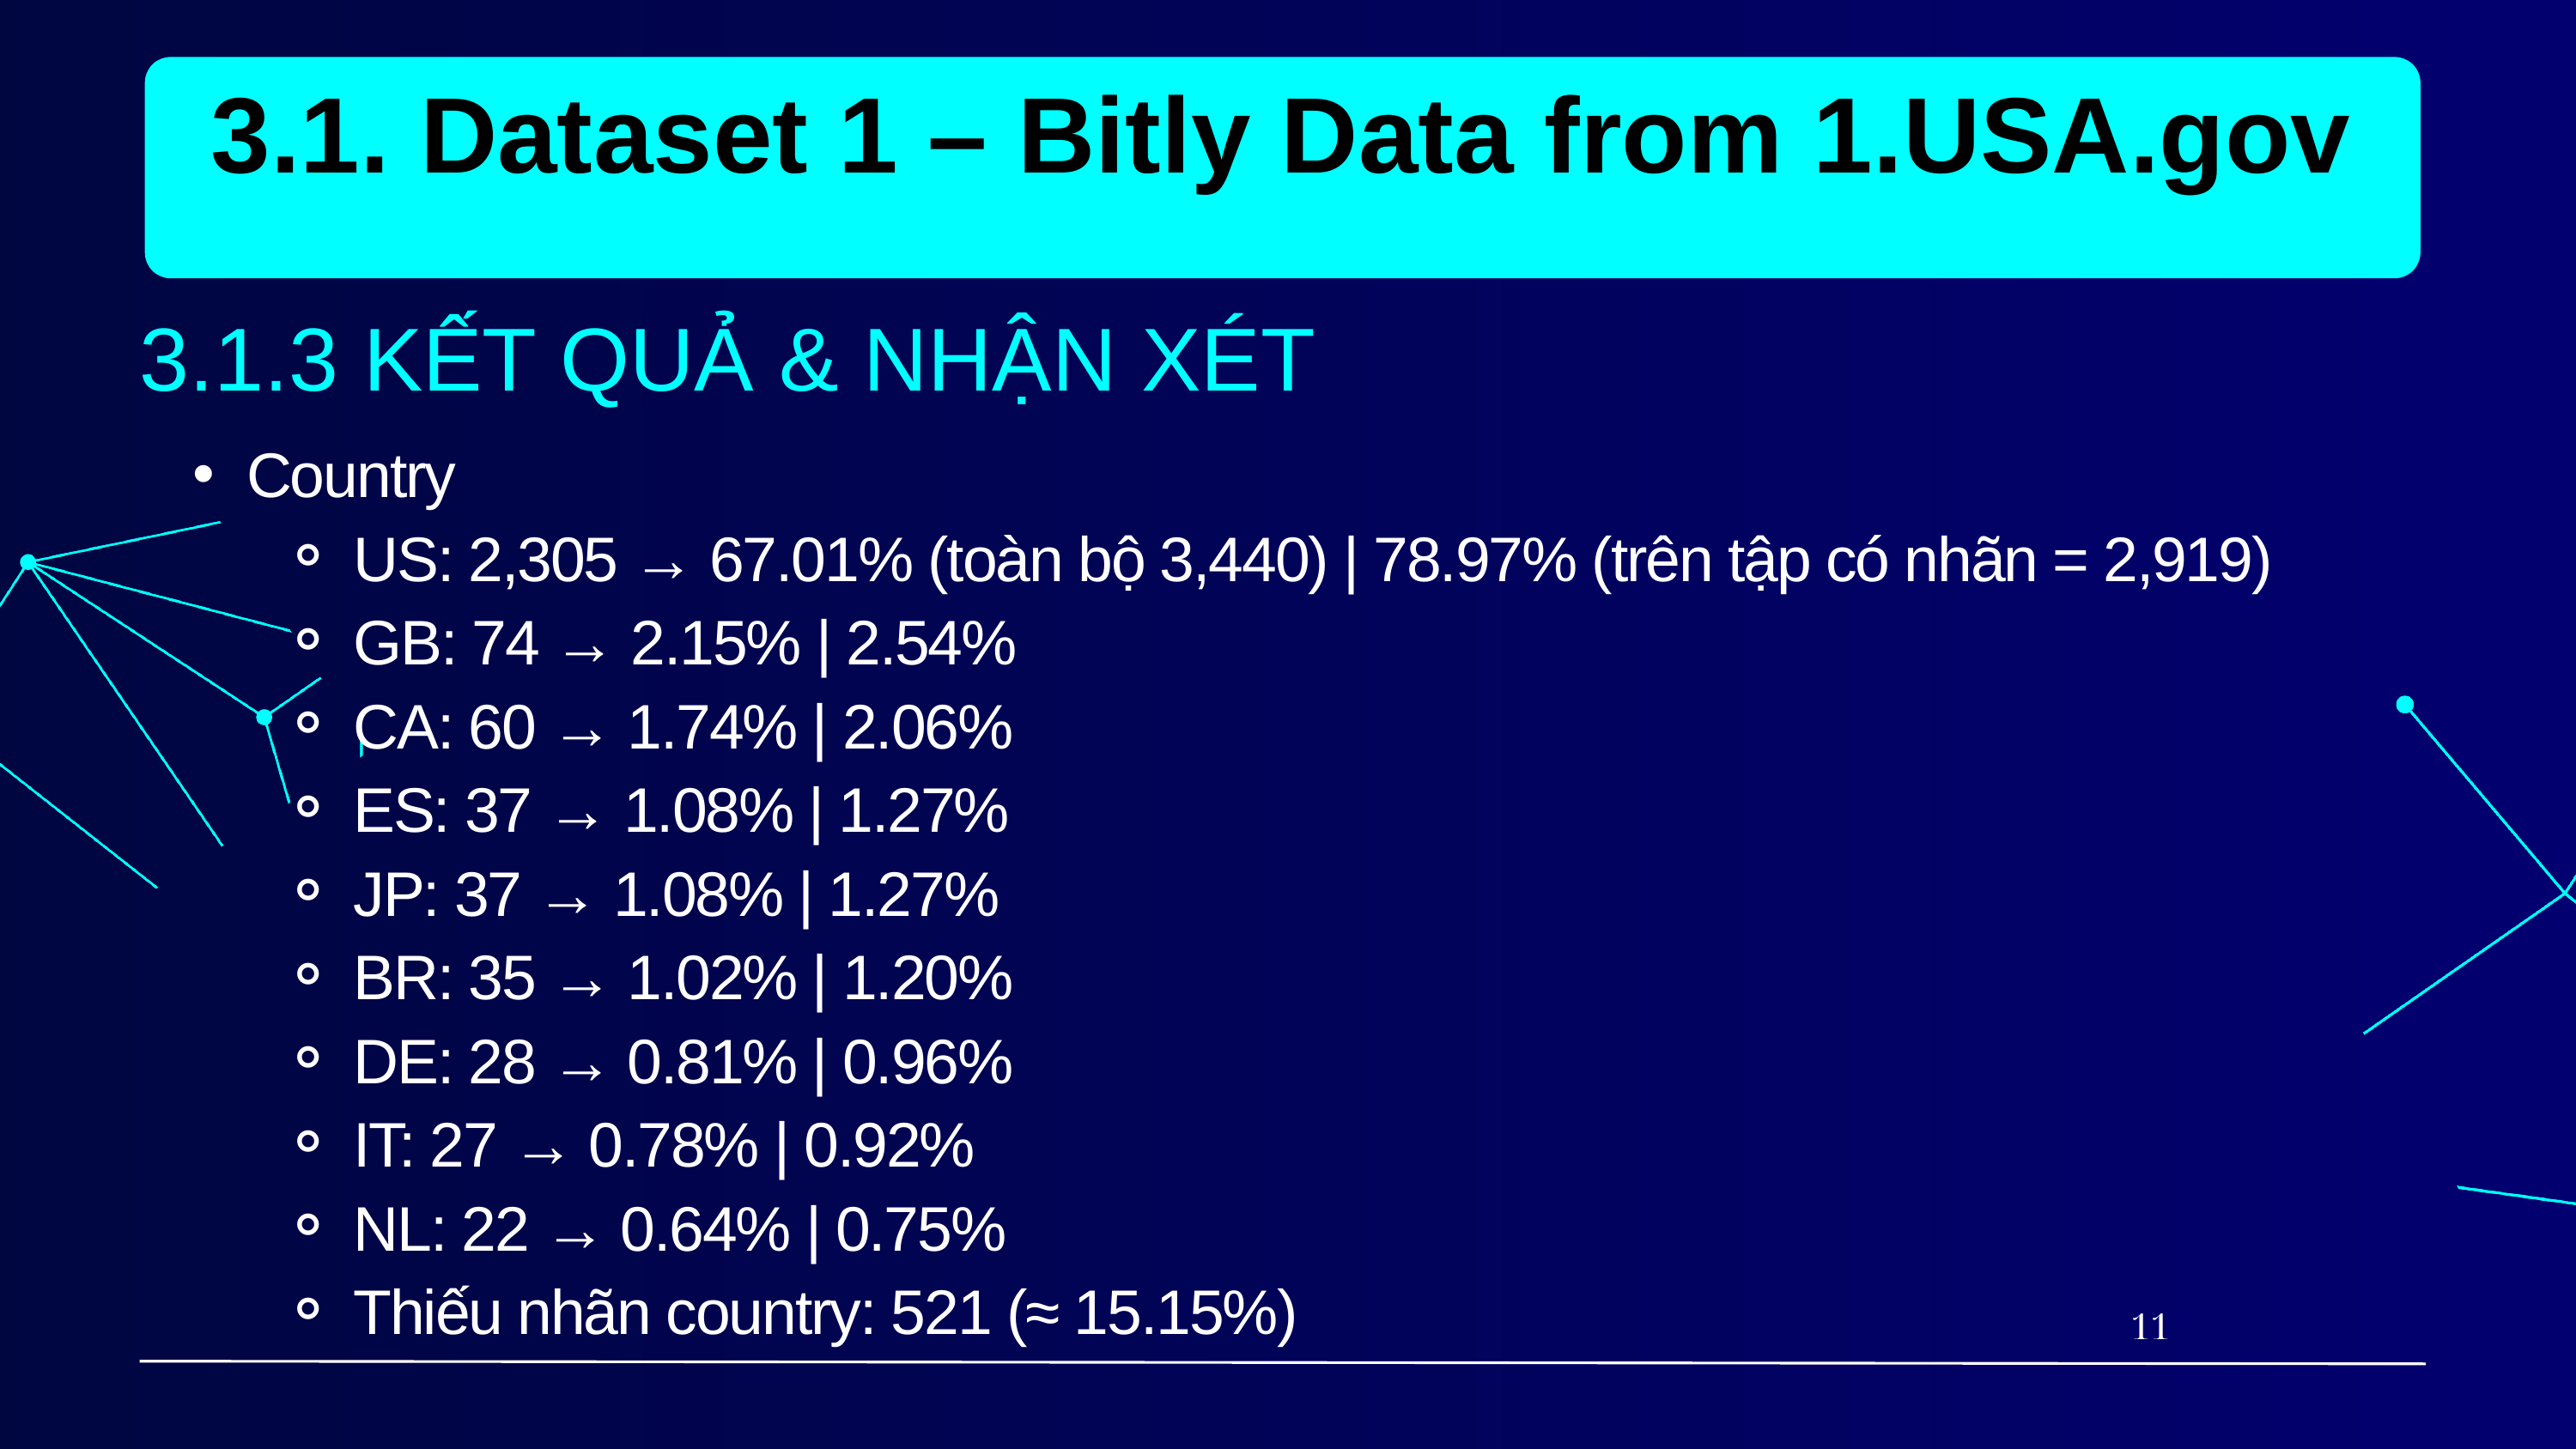

3.1. Dataset 1 – Bitly Data from 1.USA.gov
3.1.3 KẾT QUẢ & NHẬN XÉT

Country
US: 2,305 → 67.01% (toàn bộ 3,440) | 78.97% (trên tập có nhãn = 2,919)
GB: 74 → 2.15% | 2.54%
CA: 60 → 1.74% | 2.06%
ES: 37 → 1.08% | 1.27%
JP: 37 → 1.08% | 1.27%
BR: 35 → 1.02% | 1.20%
DE: 28 → 0.81% | 0.96%
IT: 27 → 0.78% | 0.92%
NL: 22 → 0.64% | 0.75%
Thiếu nhãn country: 521 (≈ 15.15%)

11